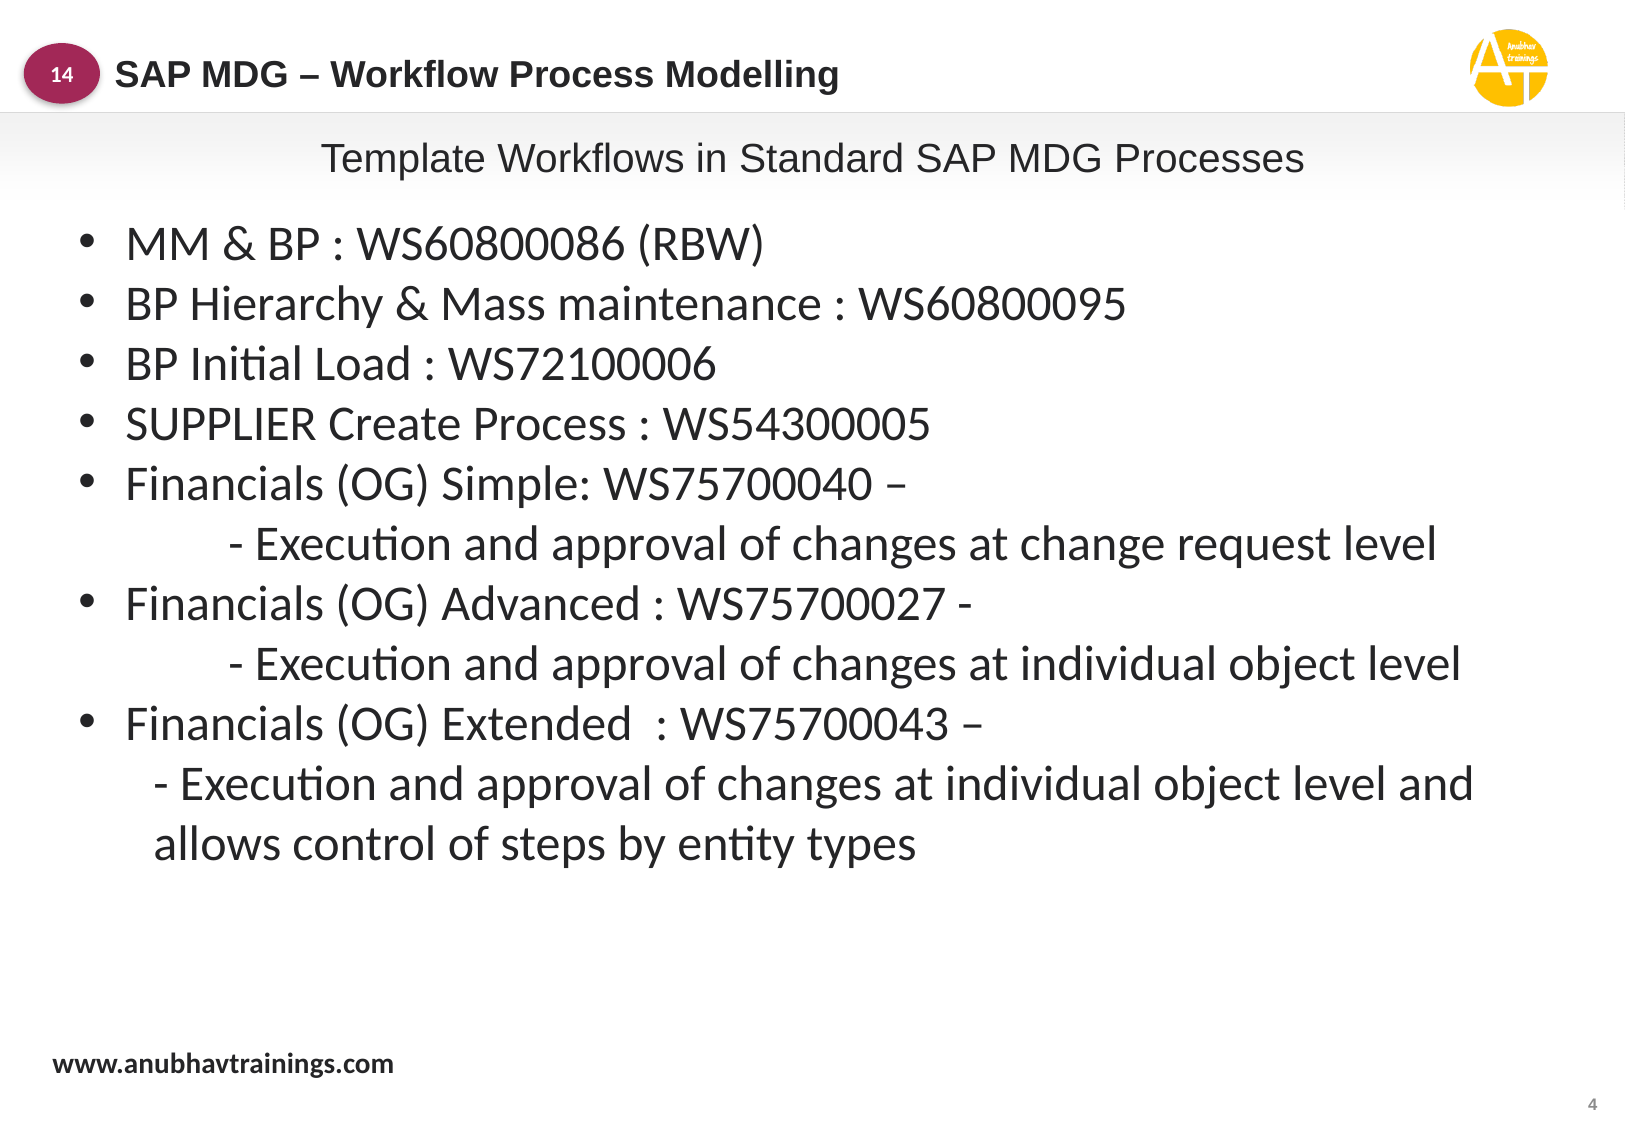

SAP MDG – Workflow Process Modelling
14
Template Workflows in Standard SAP MDG Processes
MM & BP : WS60800086 (RBW)
BP Hierarchy & Mass maintenance : WS60800095
BP Initial Load : WS72100006
SUPPLIER Create Process : WS54300005
Financials (OG) Simple: WS75700040 –
	- Execution and approval of changes at change request level
Financials (OG) Advanced : WS75700027 -
	- Execution and approval of changes at individual object level
Financials (OG) Extended  : WS75700043 –
- Execution and approval of changes at individual object level and allows control of steps by entity types